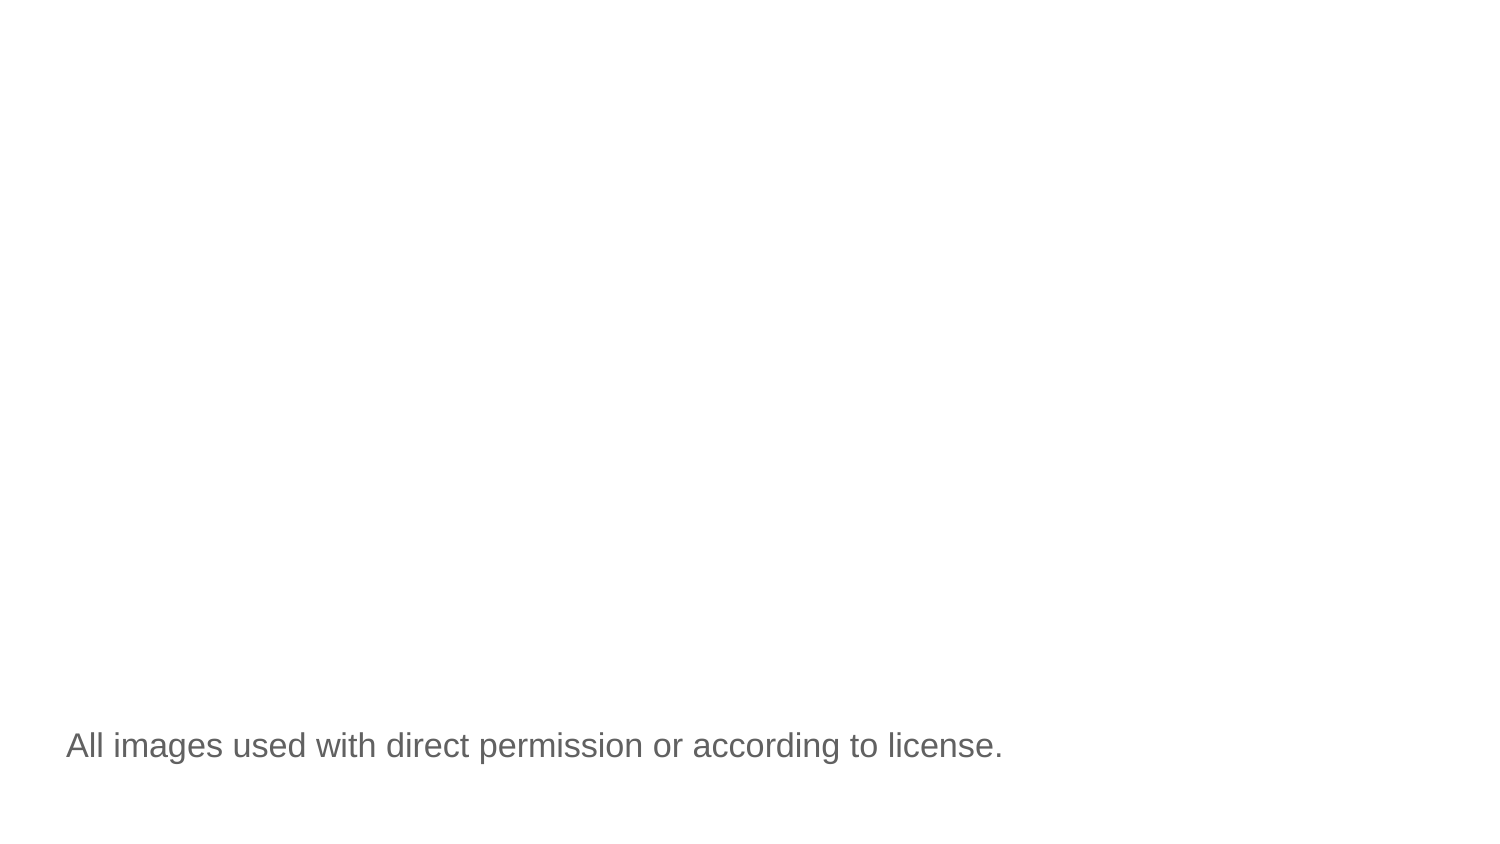

All images used with direct permission or according to license.